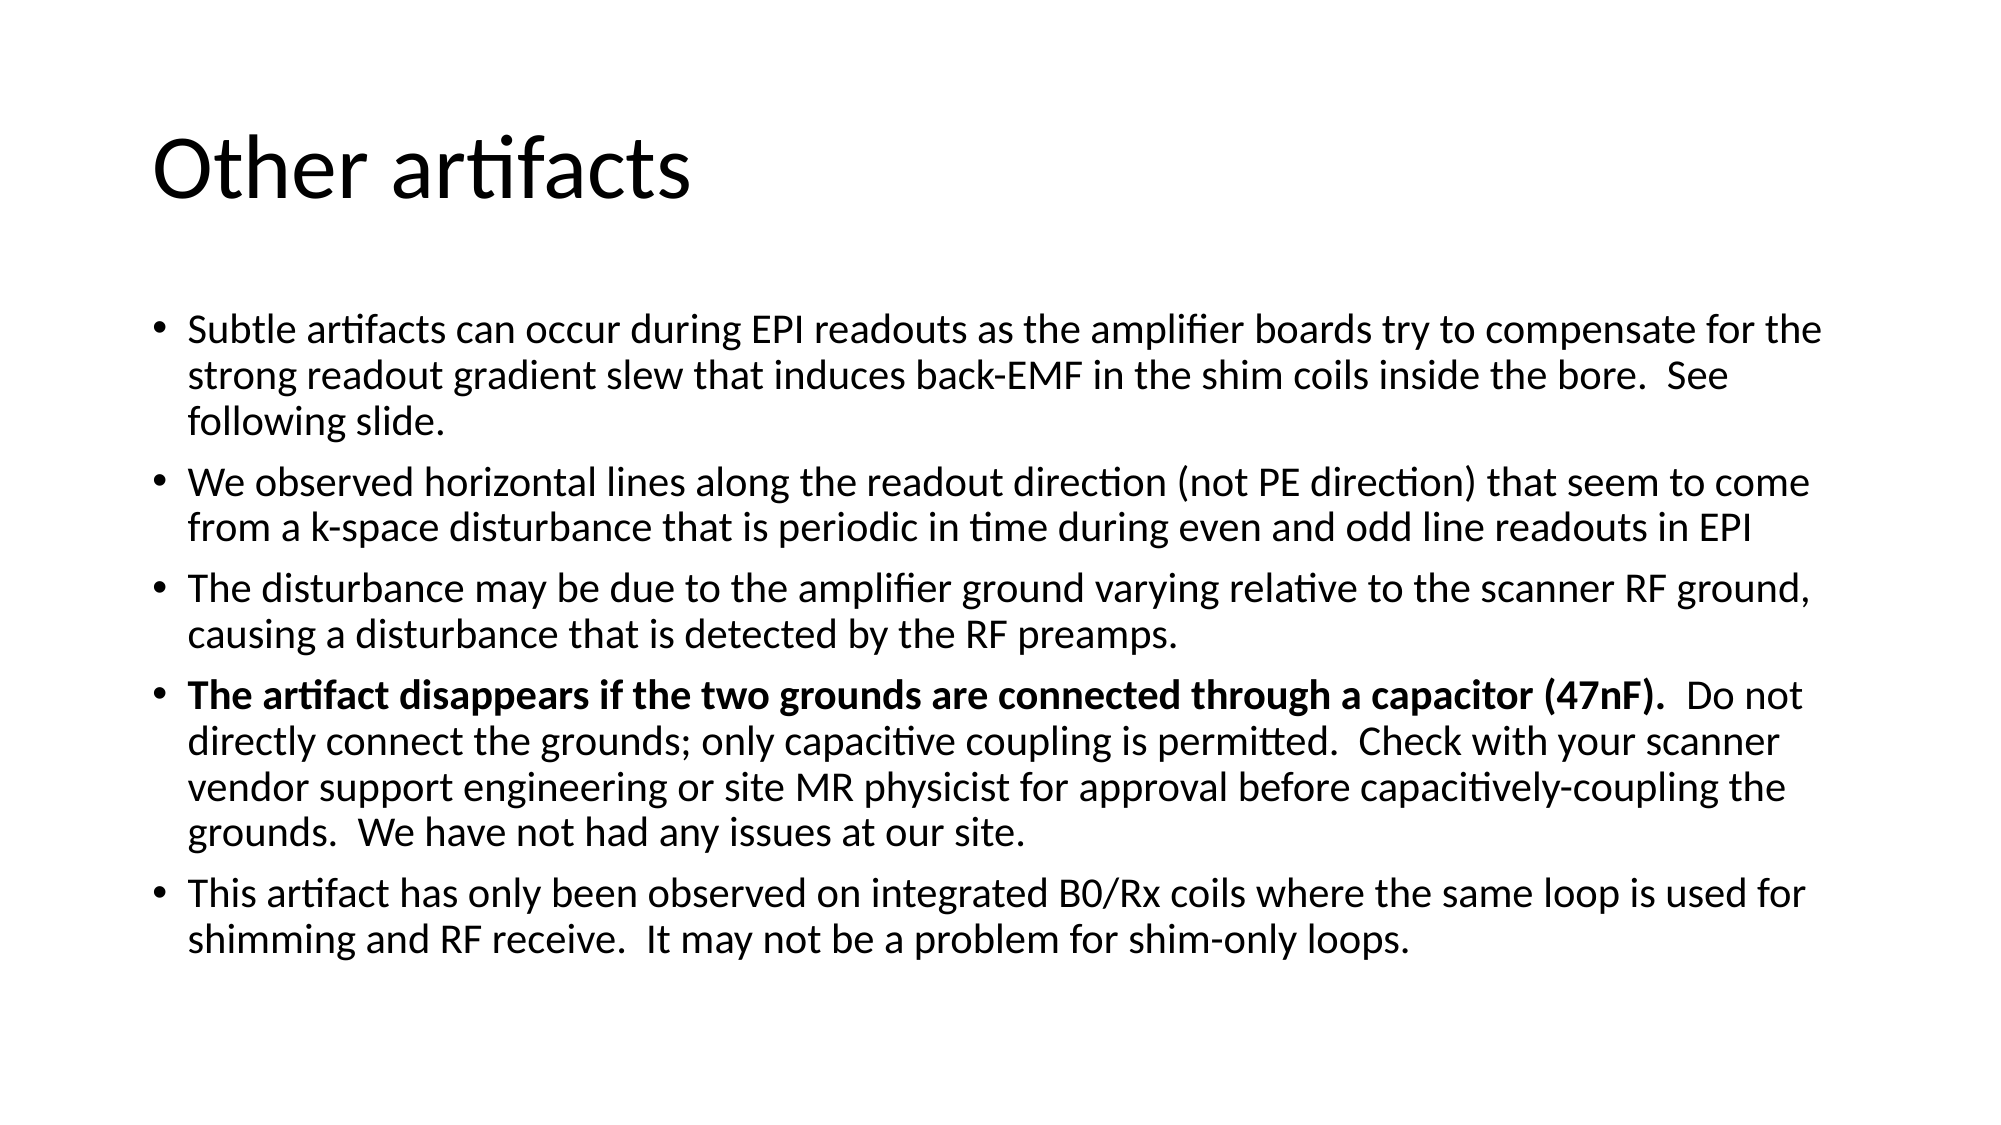

# Other artifacts
Subtle artifacts can occur during EPI readouts as the amplifier boards try to compensate for the strong readout gradient slew that induces back-EMF in the shim coils inside the bore.  See following slide.
We observed horizontal lines along the readout direction (not PE direction) that seem to come from a k-space disturbance that is periodic in time during even and odd line readouts in EPI
The disturbance may be due to the amplifier ground varying relative to the scanner RF ground, causing a disturbance that is detected by the RF preamps.
The artifact disappears if the two grounds are connected through a capacitor (47nF).  Do not directly connect the grounds; only capacitive coupling is permitted.  Check with your scanner vendor support engineering or site MR physicist for approval before capacitively-coupling the grounds.  We have not had any issues at our site.
This artifact has only been observed on integrated B0/Rx coils where the same loop is used for shimming and RF receive.  It may not be a problem for shim-only loops.